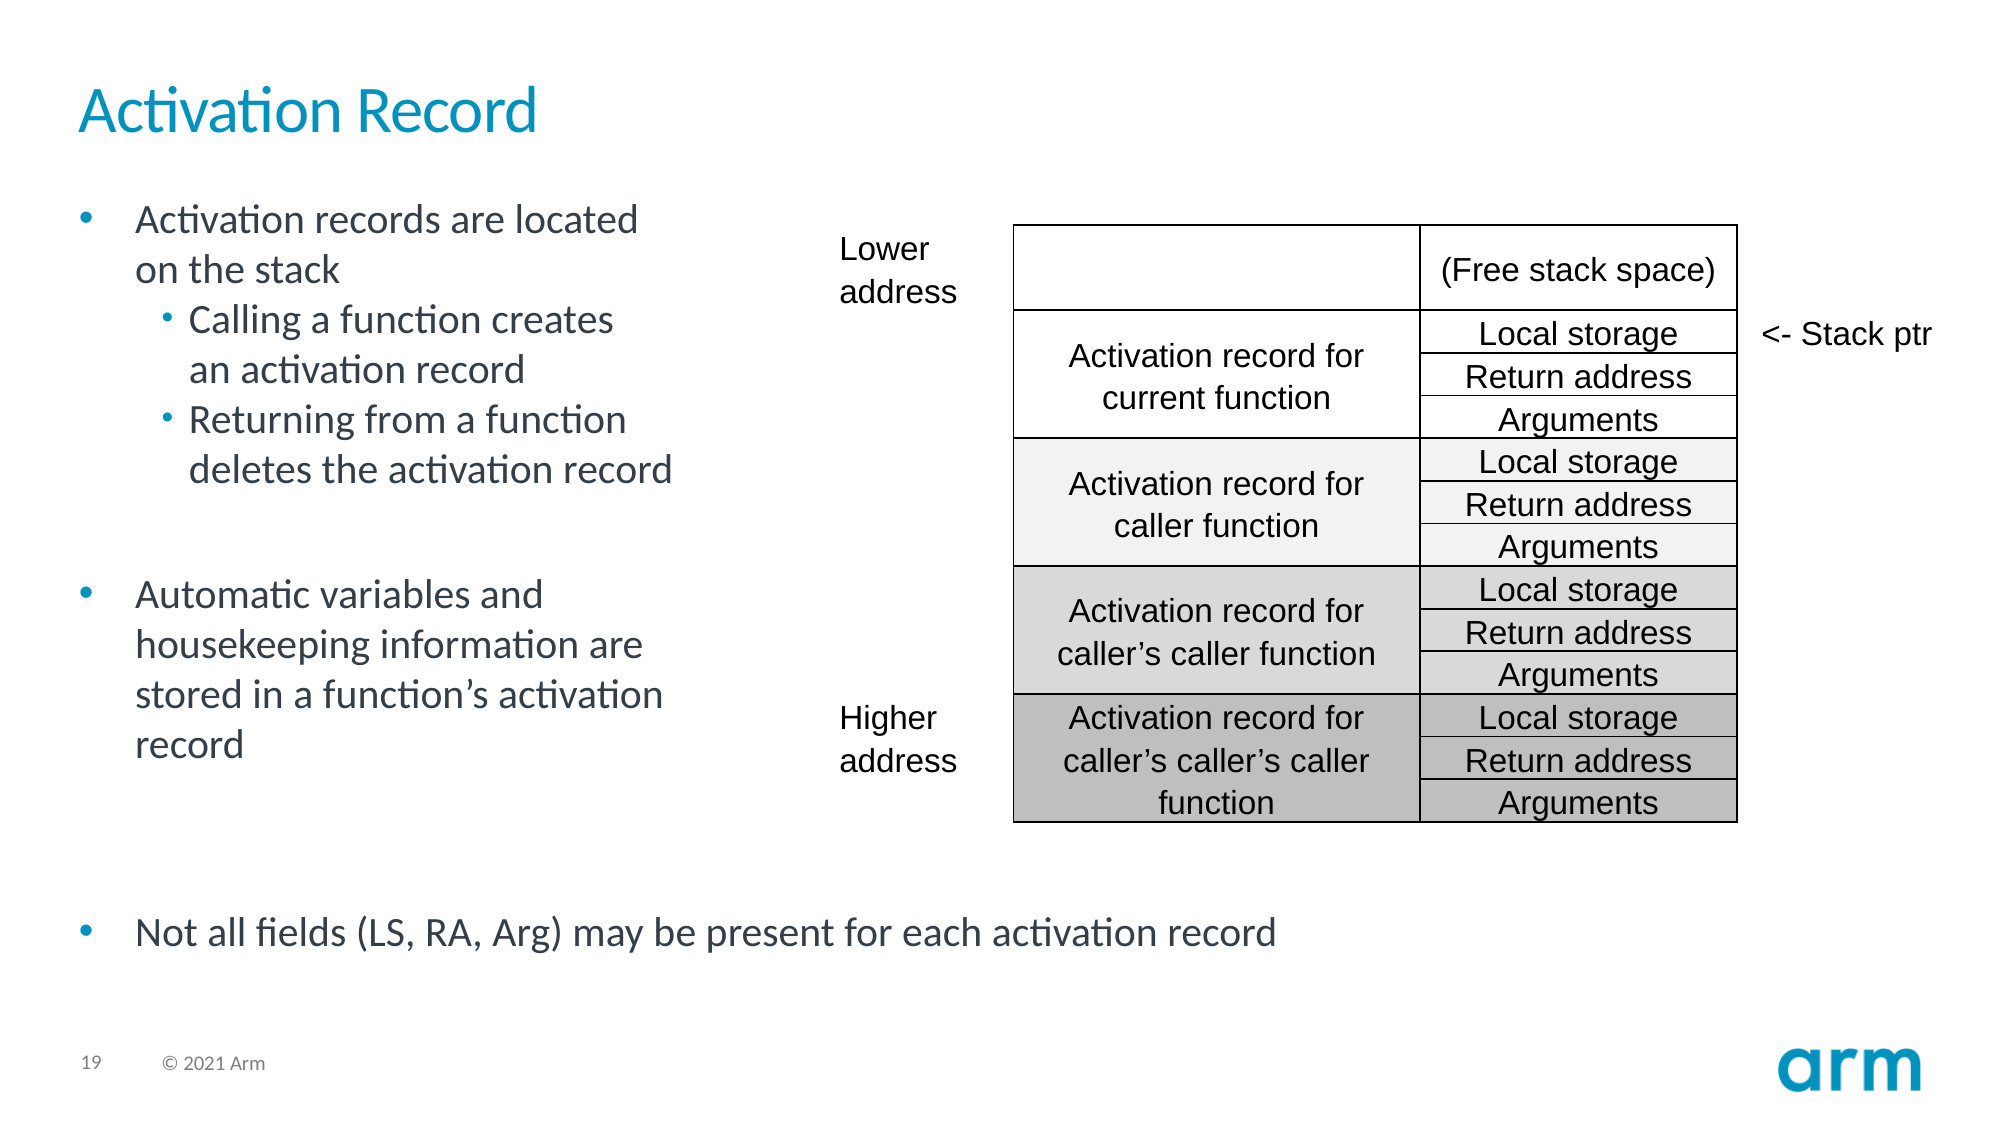

# Activation Record
Activation records are located
on the stack
Calling a function creates
an activation record
Returning from a function
deletes the activation record

Automatic variables and
housekeeping information are
stored in a function’s activation
record

Not all fields (LS, RA, Arg) may be present for each activation record
| Lower address |  | (Free stack space) |  |
| --- | --- | --- | --- |
|  | Activation record for current function | Local storage | <- Stack ptr |
|  |  | Return address |  |
|  |  | Arguments |  |
|  | Activation record for caller function | Local storage |  |
|  |  | Return address |  |
|  |  | Arguments |  |
|  | Activation record for caller’s caller function | Local storage |  |
|  |  | Return address |  |
|  |  | Arguments |  |
| Higher address | Activation record for caller’s caller’s caller function | Local storage |  |
|  |  | Return address |  |
|  |  | Arguments |  |